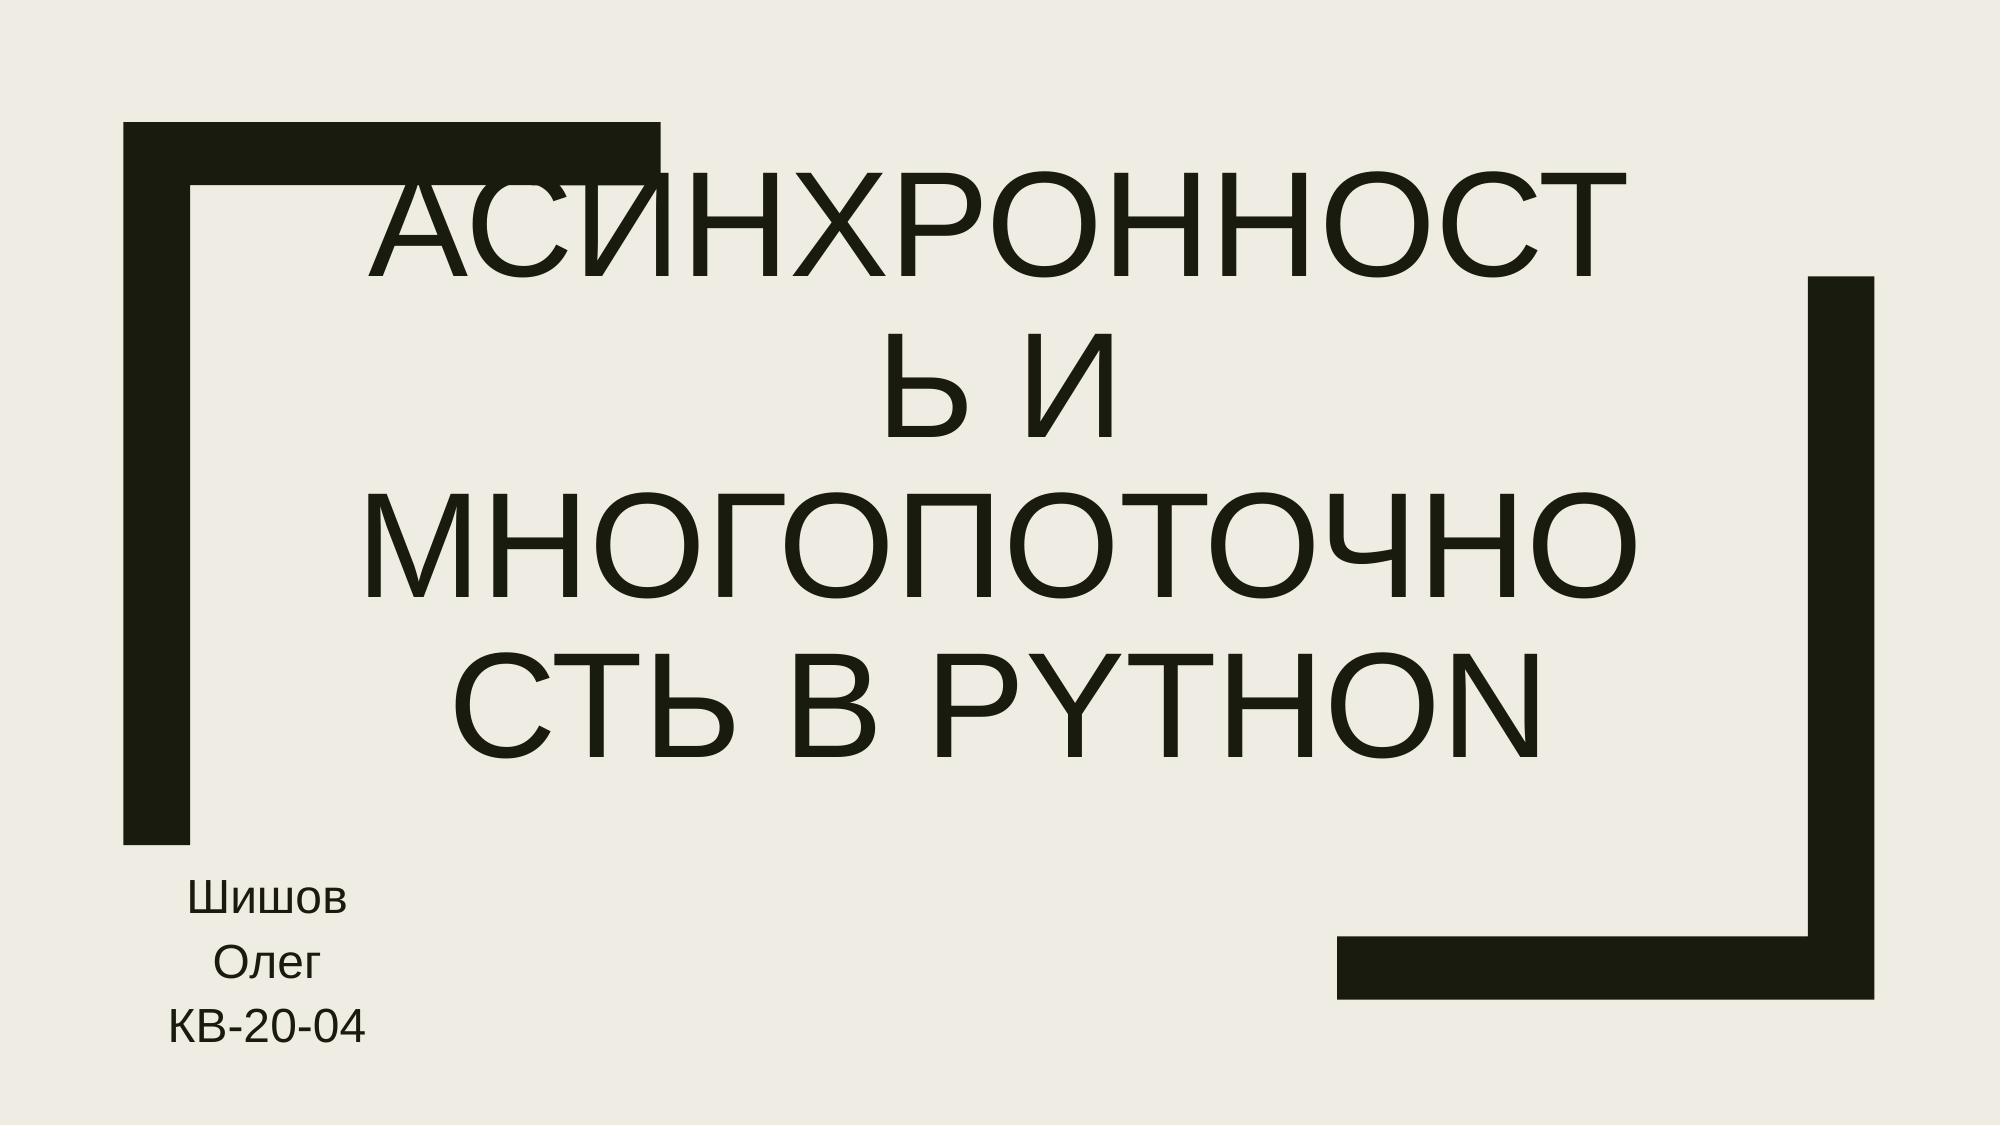

# асинхронность и многопоточность в python
Шишов Олег
КВ-20-04